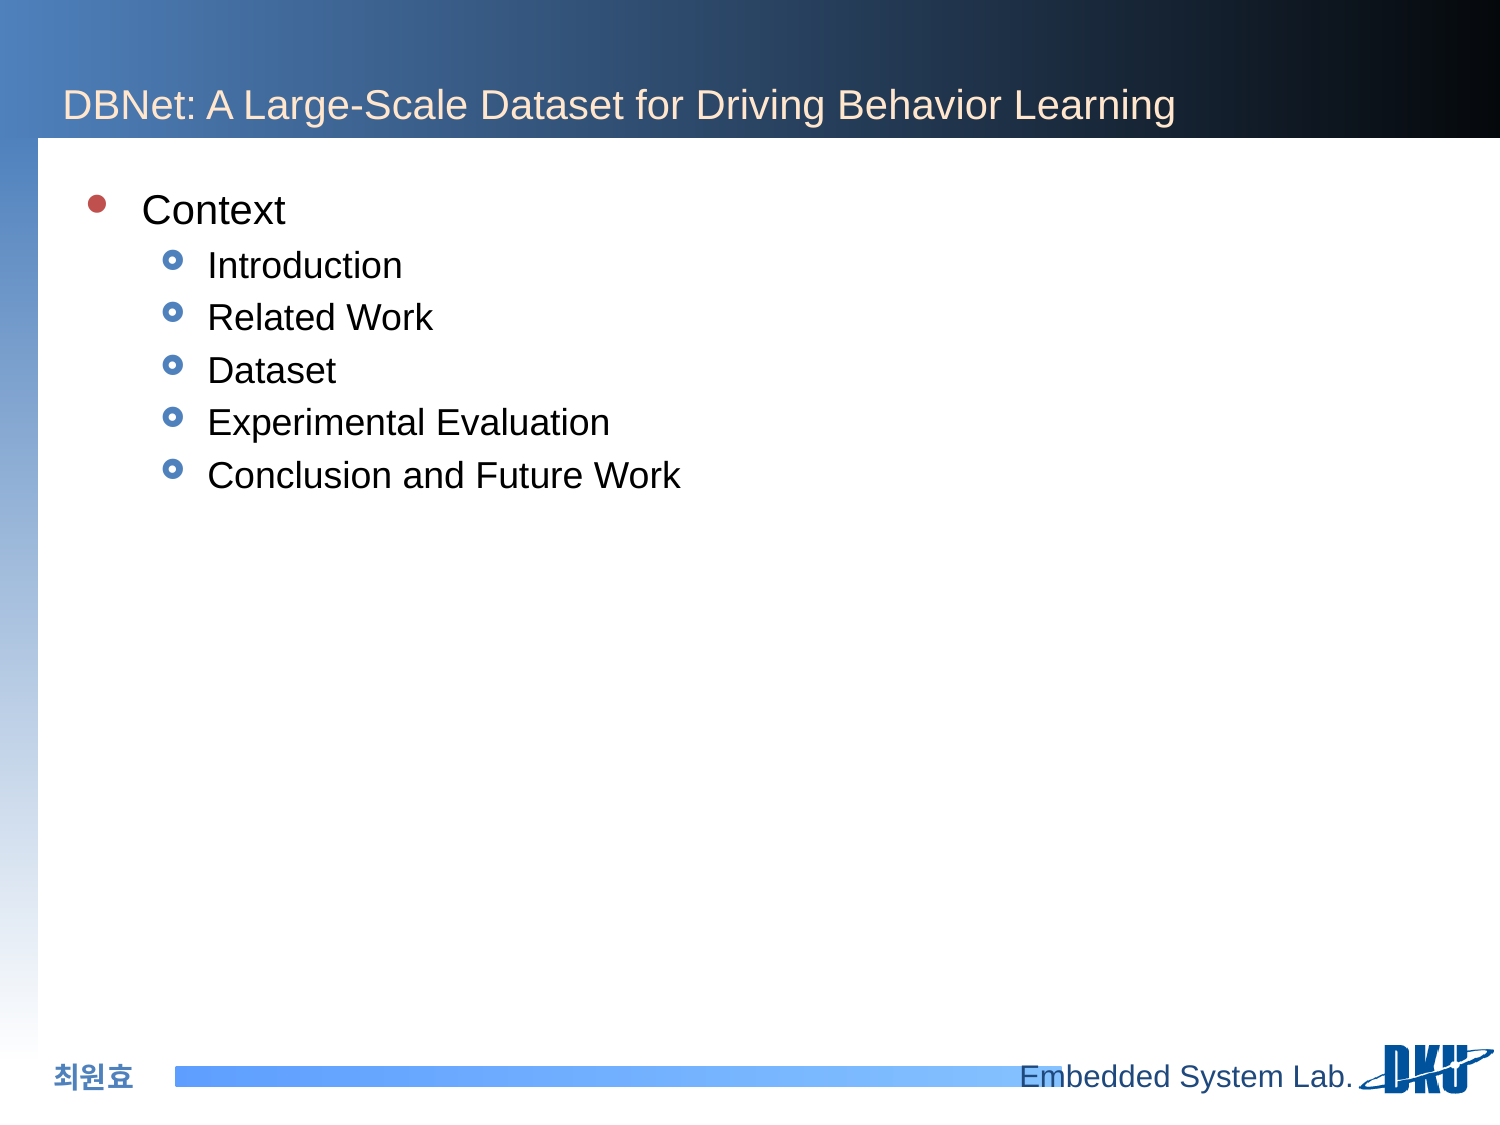

# DBNet: A Large-Scale Dataset for Driving Behavior Learning
Context
Introduction
Related Work
Dataset
Experimental Evaluation
Conclusion and Future Work